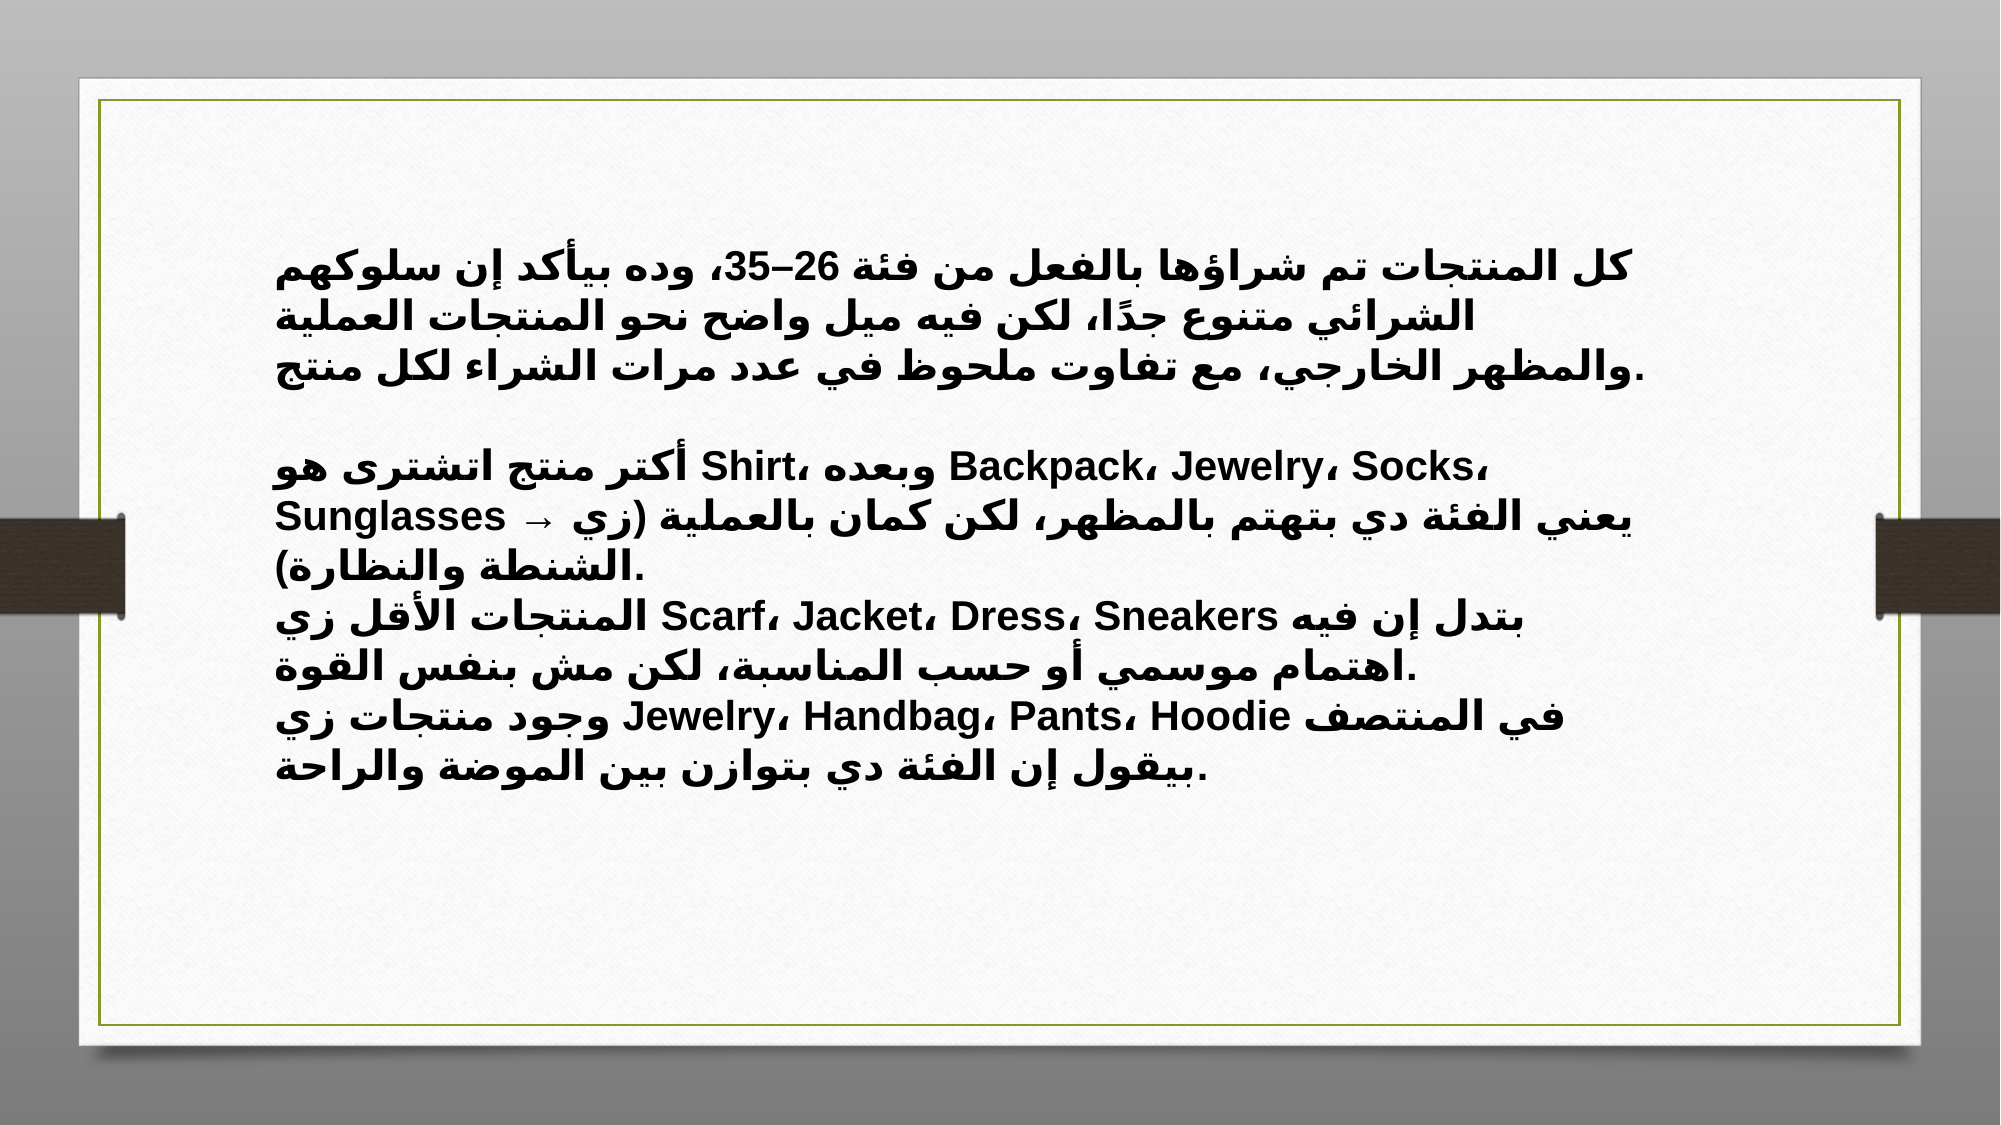

كل المنتجات تم شراؤها بالفعل من فئة 26–35، وده بيأكد إن سلوكهم الشرائي متنوع جدًا، لكن فيه ميل واضح نحو المنتجات العملية والمظهر الخارجي، مع تفاوت ملحوظ في عدد مرات الشراء لكل منتج.

أكتر منتج اتشترى هو Shirt، وبعده Backpack، Jewelry، Socks، Sunglasses → يعني الفئة دي بتهتم بالمظهر، لكن كمان بالعملية (زي الشنطة والنظارة).
المنتجات الأقل زي Scarf، Jacket، Dress، Sneakers بتدل إن فيه اهتمام موسمي أو حسب المناسبة، لكن مش بنفس القوة.
وجود منتجات زي Jewelry، Handbag، Pants، Hoodie في المنتصف بيقول إن الفئة دي بتوازن بين الموضة والراحة.